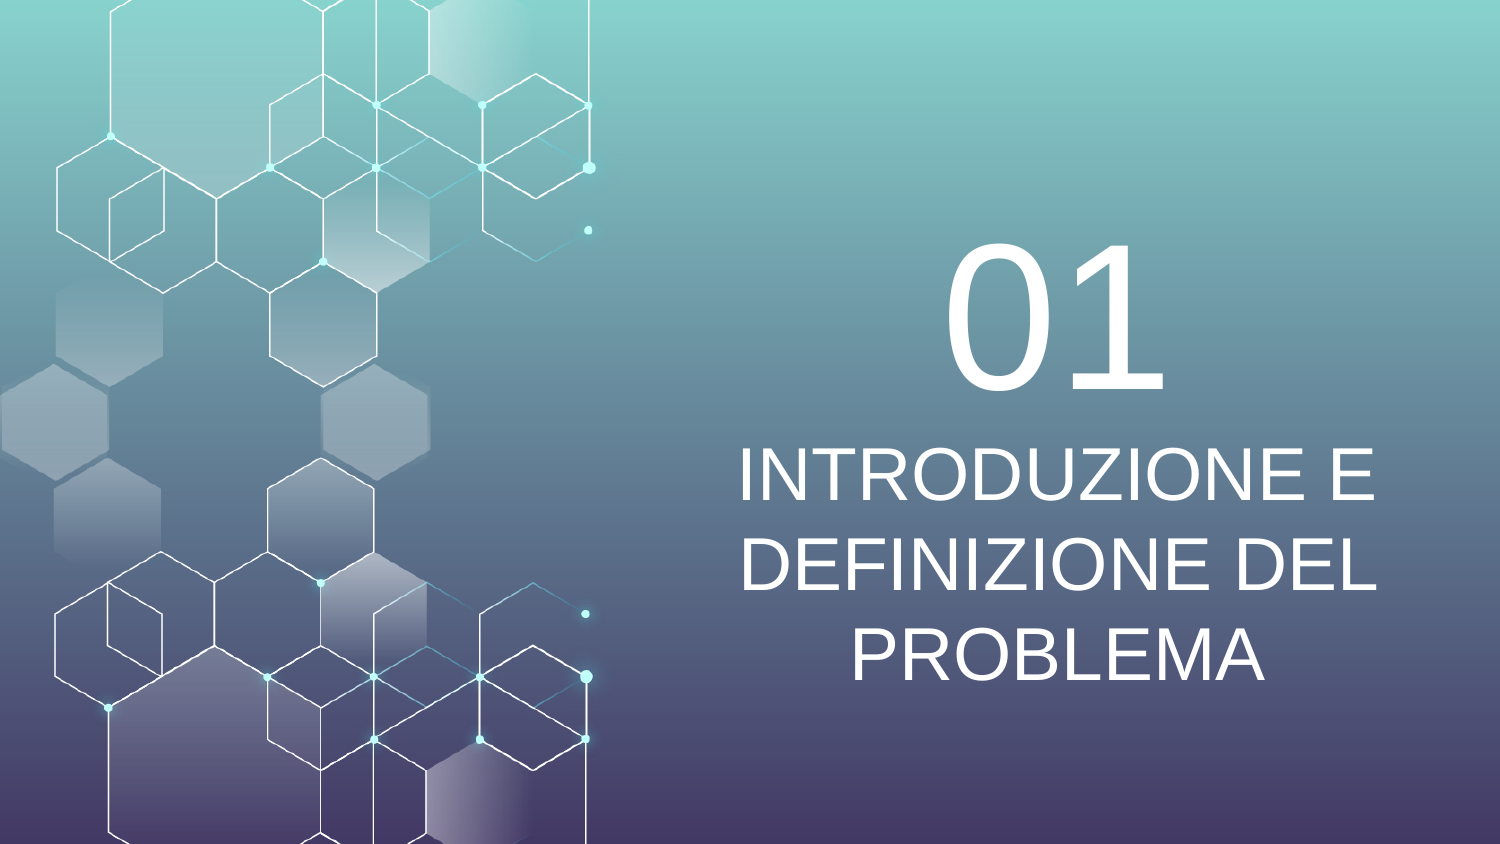

01
# INTRODUZIONE E DEFINIZIONE DEL PROBLEMA